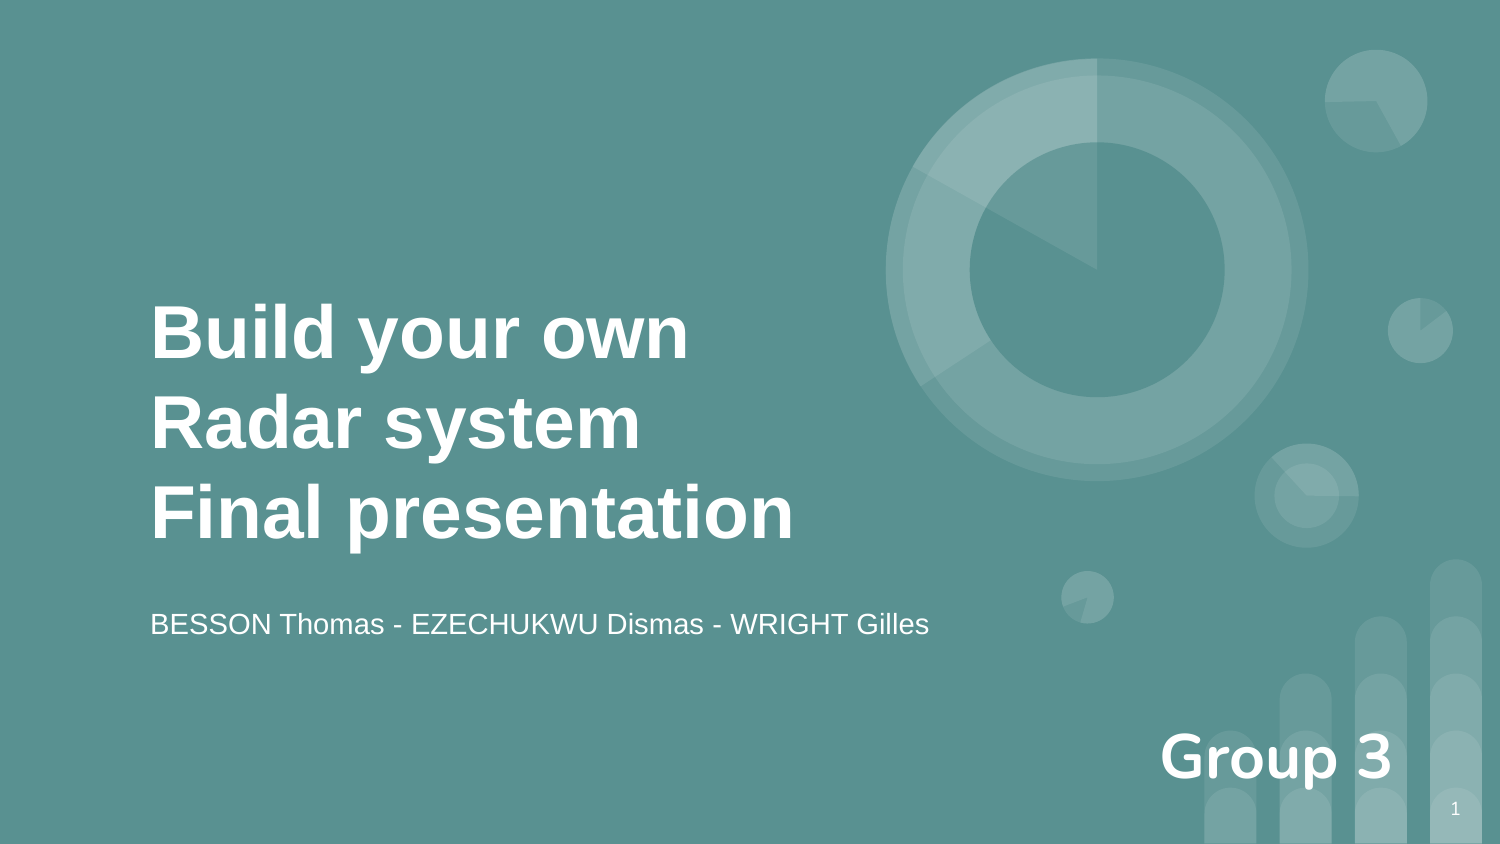

# Build your own Radar system Final presentation
BESSON Thomas - EZECHUKWU Dismas - WRIGHT Gilles
Group 3
1